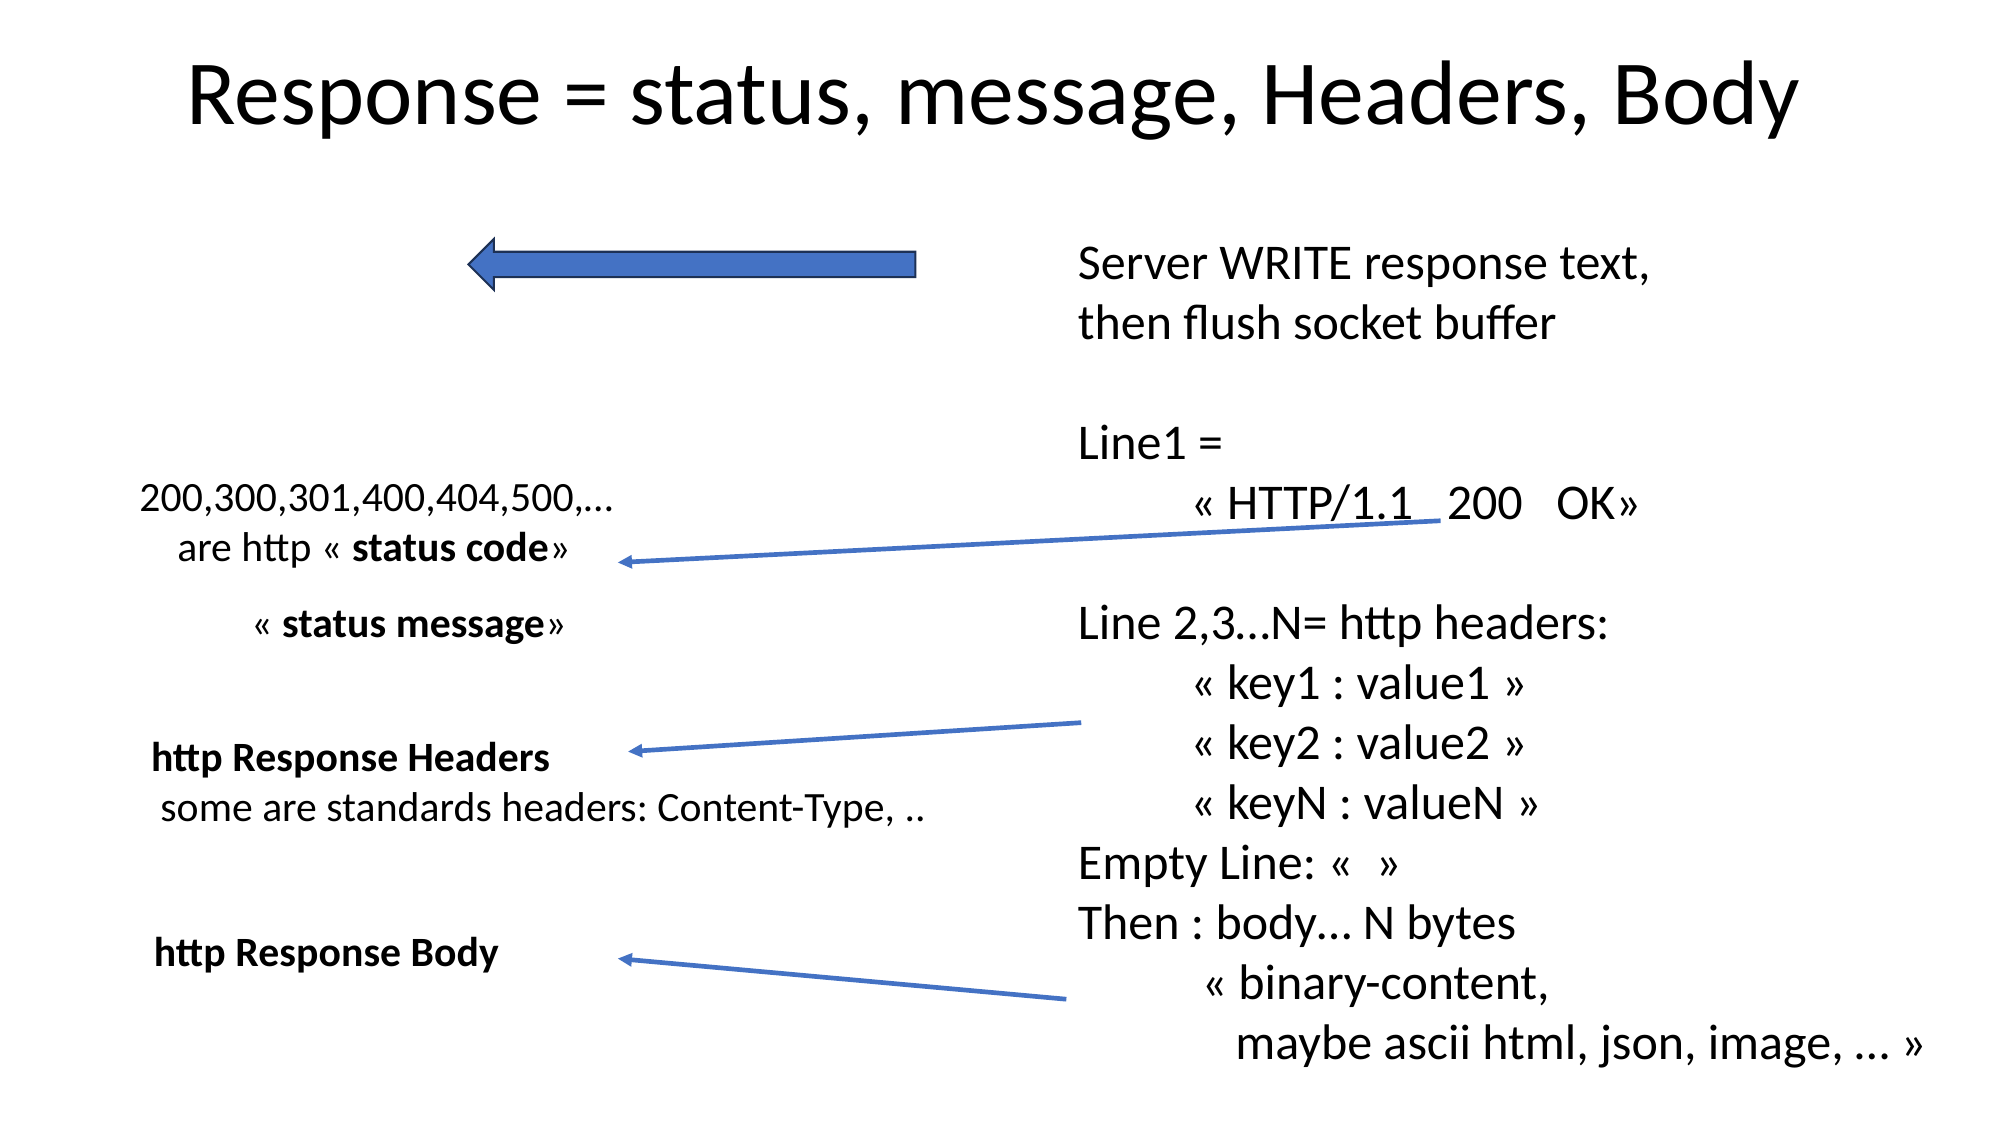

# Response = status, message, Headers, Body
Server WRITE response text,
then flush socket buffer

Line1 =
          « HTTP/1.1   200   OK»

Line 2,3…N= http headers:
          « key1 : value1 »
          « key2 : value2 »
          « keyN : valueN »
Empty Line: «  »
Then : body… N bytes
           « binary-content,
              maybe ascii html, json, image, … »

200,300,301,400,404,500,…
    are http « status code»
« status message»
http Response Headers
 some are standards headers: Content-Type, ..
http Response Body